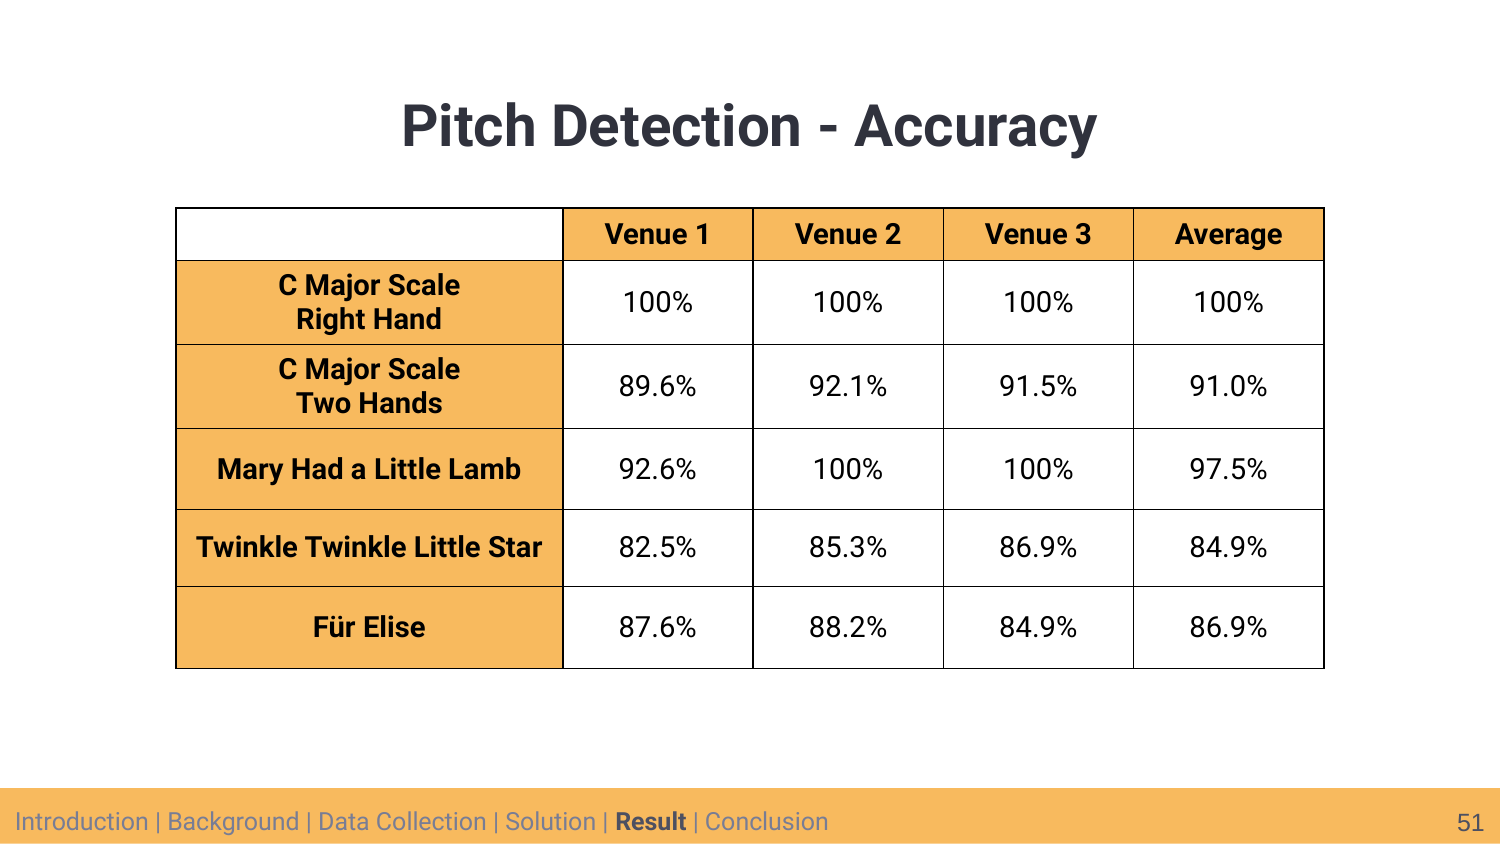

# Pitch Detection - Accuracy
|  | Venue 1 | Venue 2 | Venue 3 | Average |
| --- | --- | --- | --- | --- |
| C Major Scale Right Hand | 100% | 100% | 100% | 100% |
| C Major Scale Two Hands | 89.6% | 92.1% | 91.5% | 91.0% |
| Mary Had a Little Lamb | 92.6% | 100% | 100% | 97.5% |
| Twinkle Twinkle Little Star | 82.5% | 85.3% | 86.9% | 84.9% |
| Für Elise | 87.6% | 88.2% | 84.9% | 86.9% |
Introduction | Background | Data Collection | Solution | Result | Conclusion